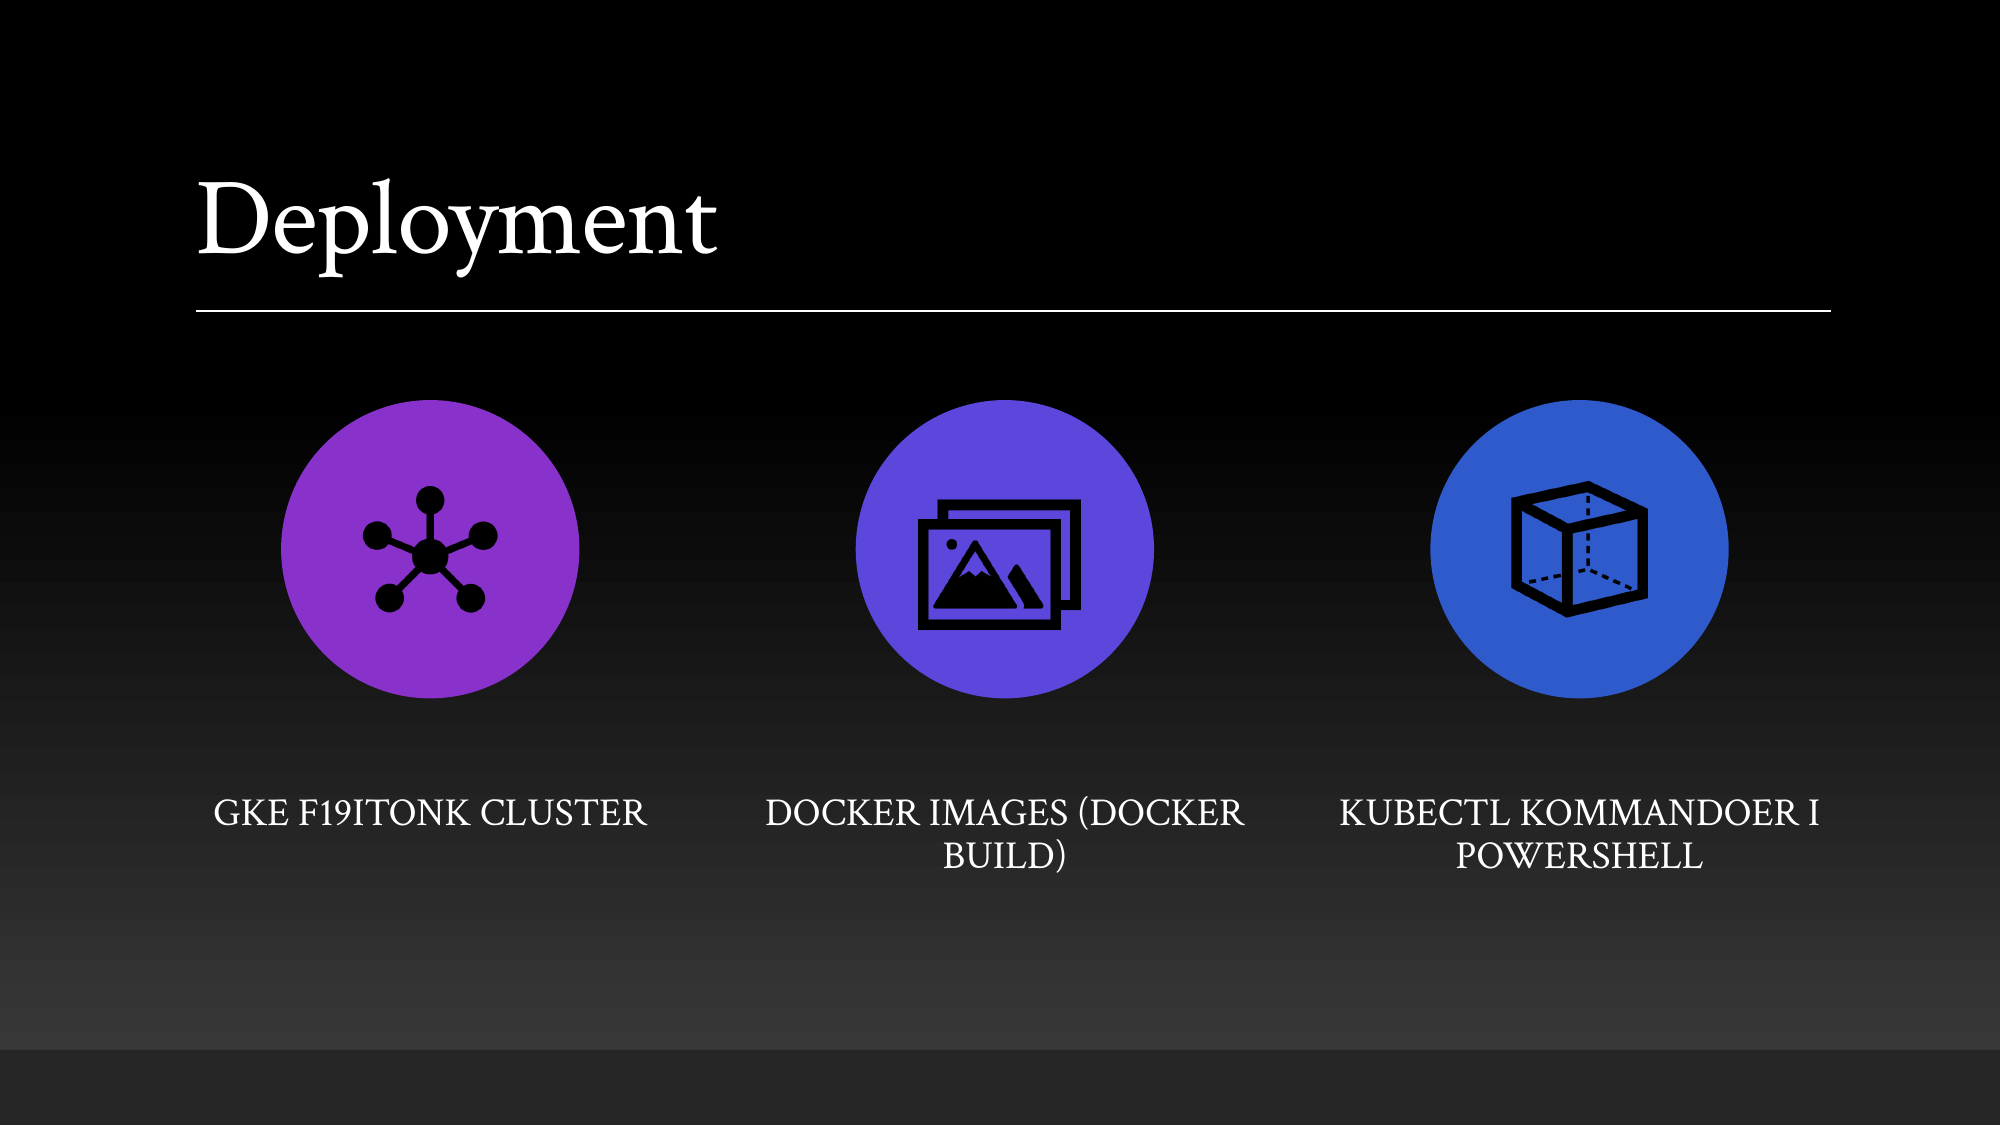

# Deployment
GKE F19ITONK cluster
Docker images (Docker build)
kubectl kommandoer i PowerShell